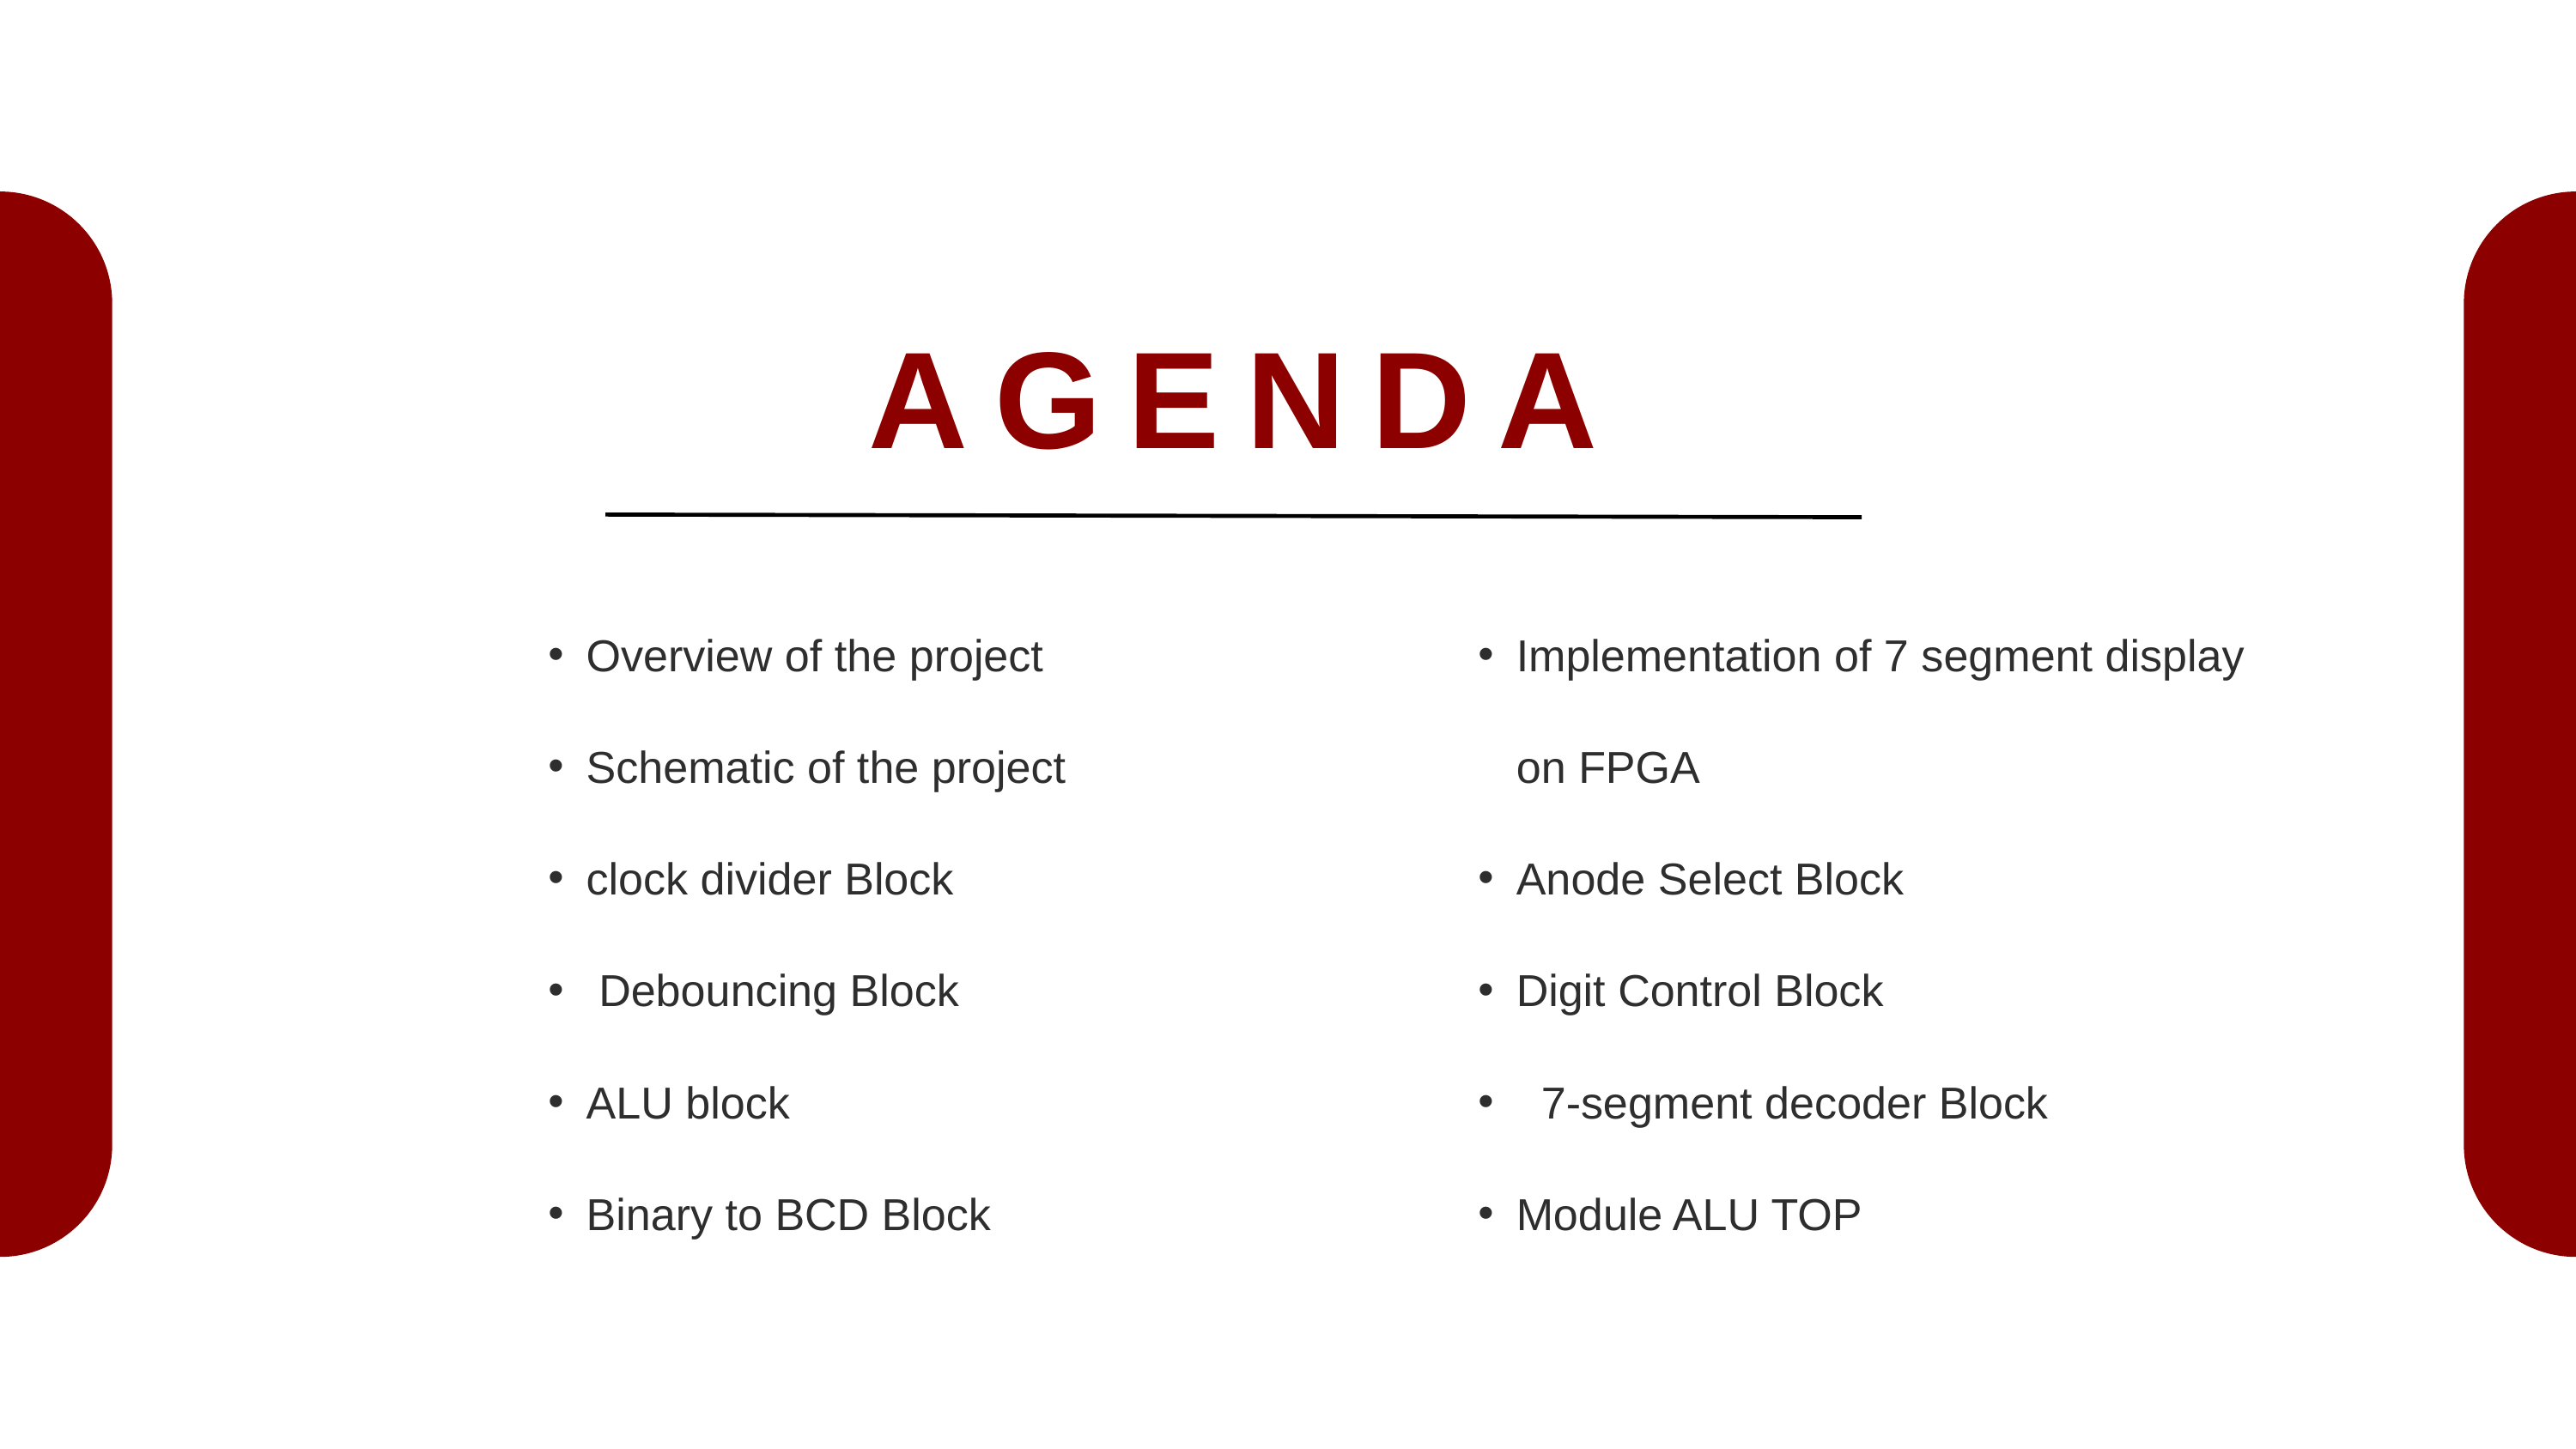

AGENDA

Overview of the project
Schematic of the project
clock divider Block
 Debouncing Block
ALU block
Binary to BCD Block
Implementation of 7 segment display on FPGA
Anode Select Block
Digit Control Block
  7-segment decoder Block
Module ALU TOP